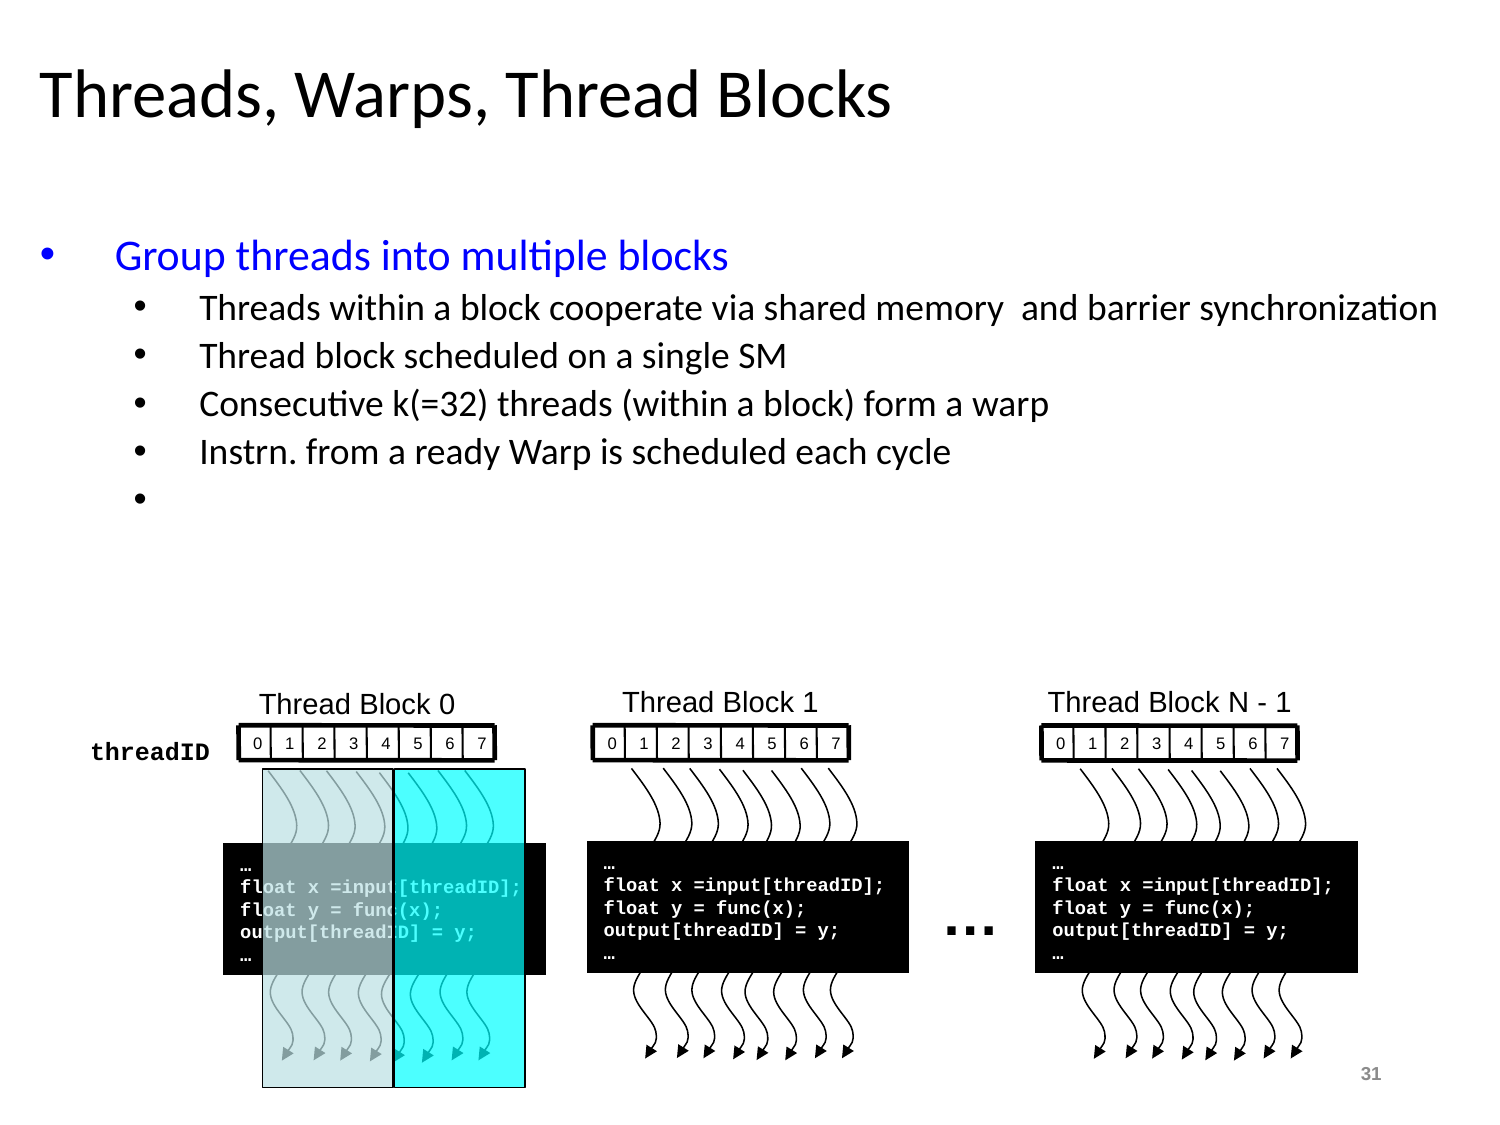

# Threads, Warps, Thread Blocks
Group threads into multiple blocks
Threads within a block cooperate via shared memory  and barrier synchronization
Thread block scheduled on a single SM
Consecutive k(=32) threads (within a block) form a warp
Instrn. from a ready Warp is scheduled each cycle

Thread Block 1
Thread Block N - 1
Thread Block 0
0

1

2

3

4

5

6

7

0

1

2

3

4

5

6

7

0

1

2

3

4

5

6

7

threadID

…
float x =input[threadID];
float y = func(x);
output[threadID] = y;
…

…
float x =input[threadID];
float y = func(x);
output[threadID] = y;
…

…
float x =input[threadID];
float y = func(x);
output[threadID] = y;
…

…
31